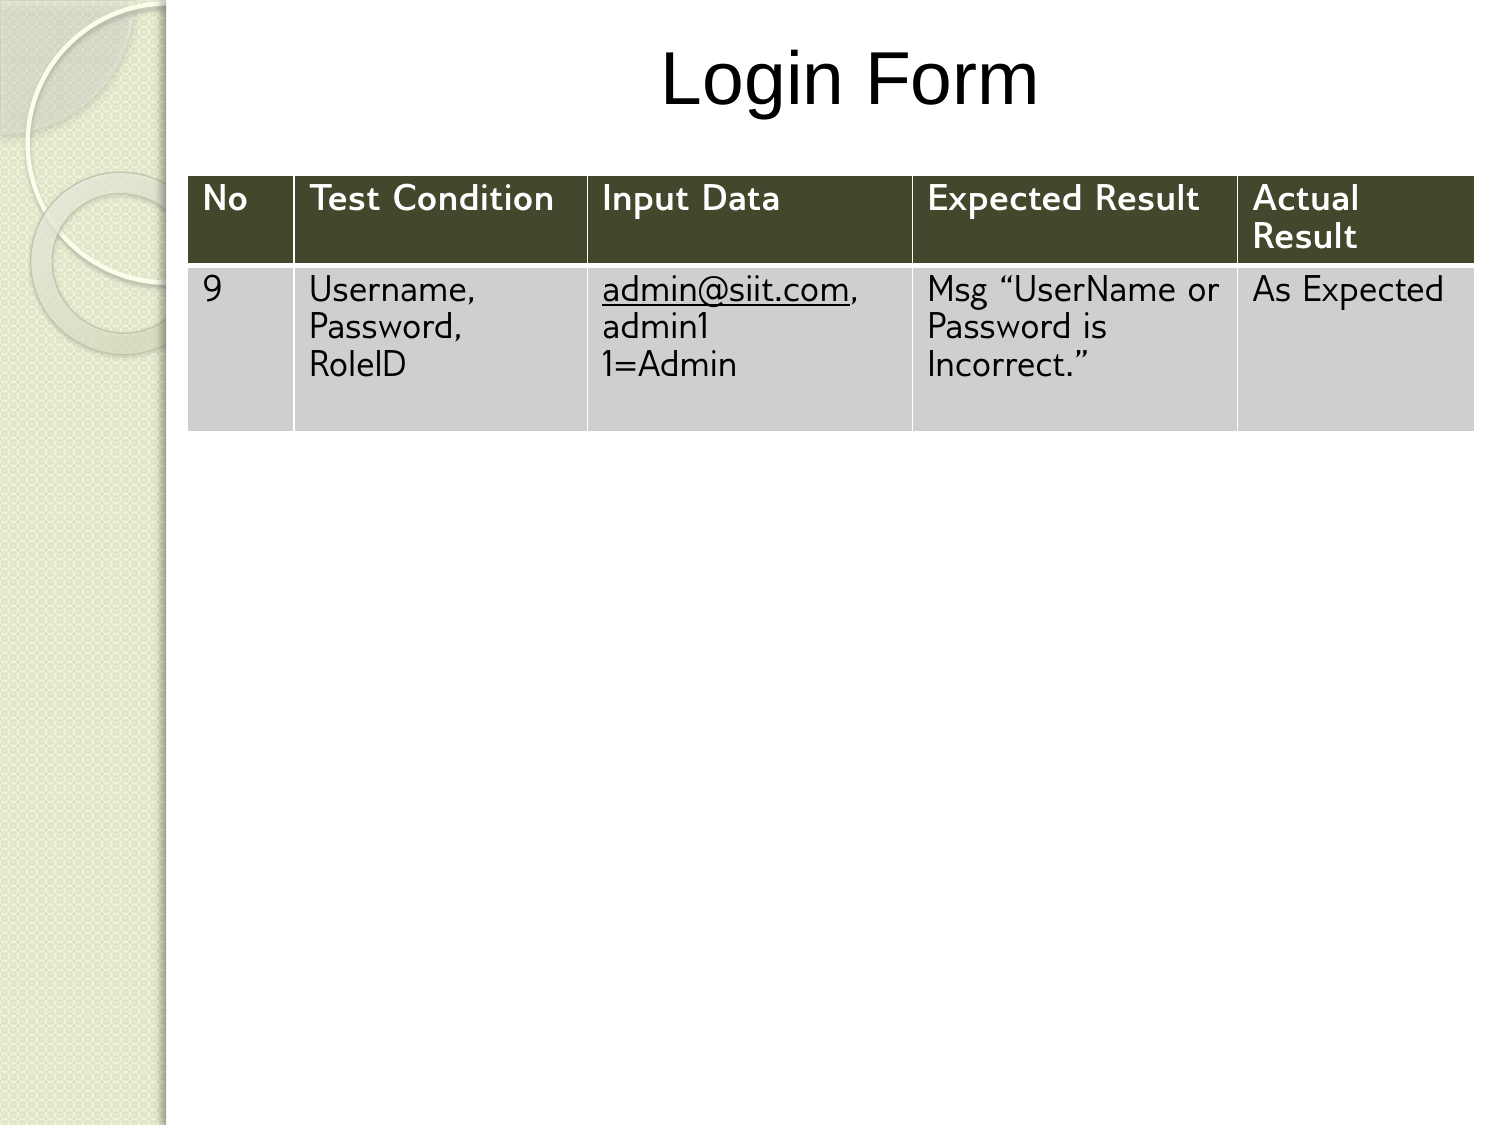

# Login Form
| No | Test Condition | Input Data | Expected Result | Actual Result |
| --- | --- | --- | --- | --- |
| 9 | Username, Password, RoleID | admin@siit.com, admin1 1=Admin | Msg “UserName or Password is Incorrect.” | As Expected |